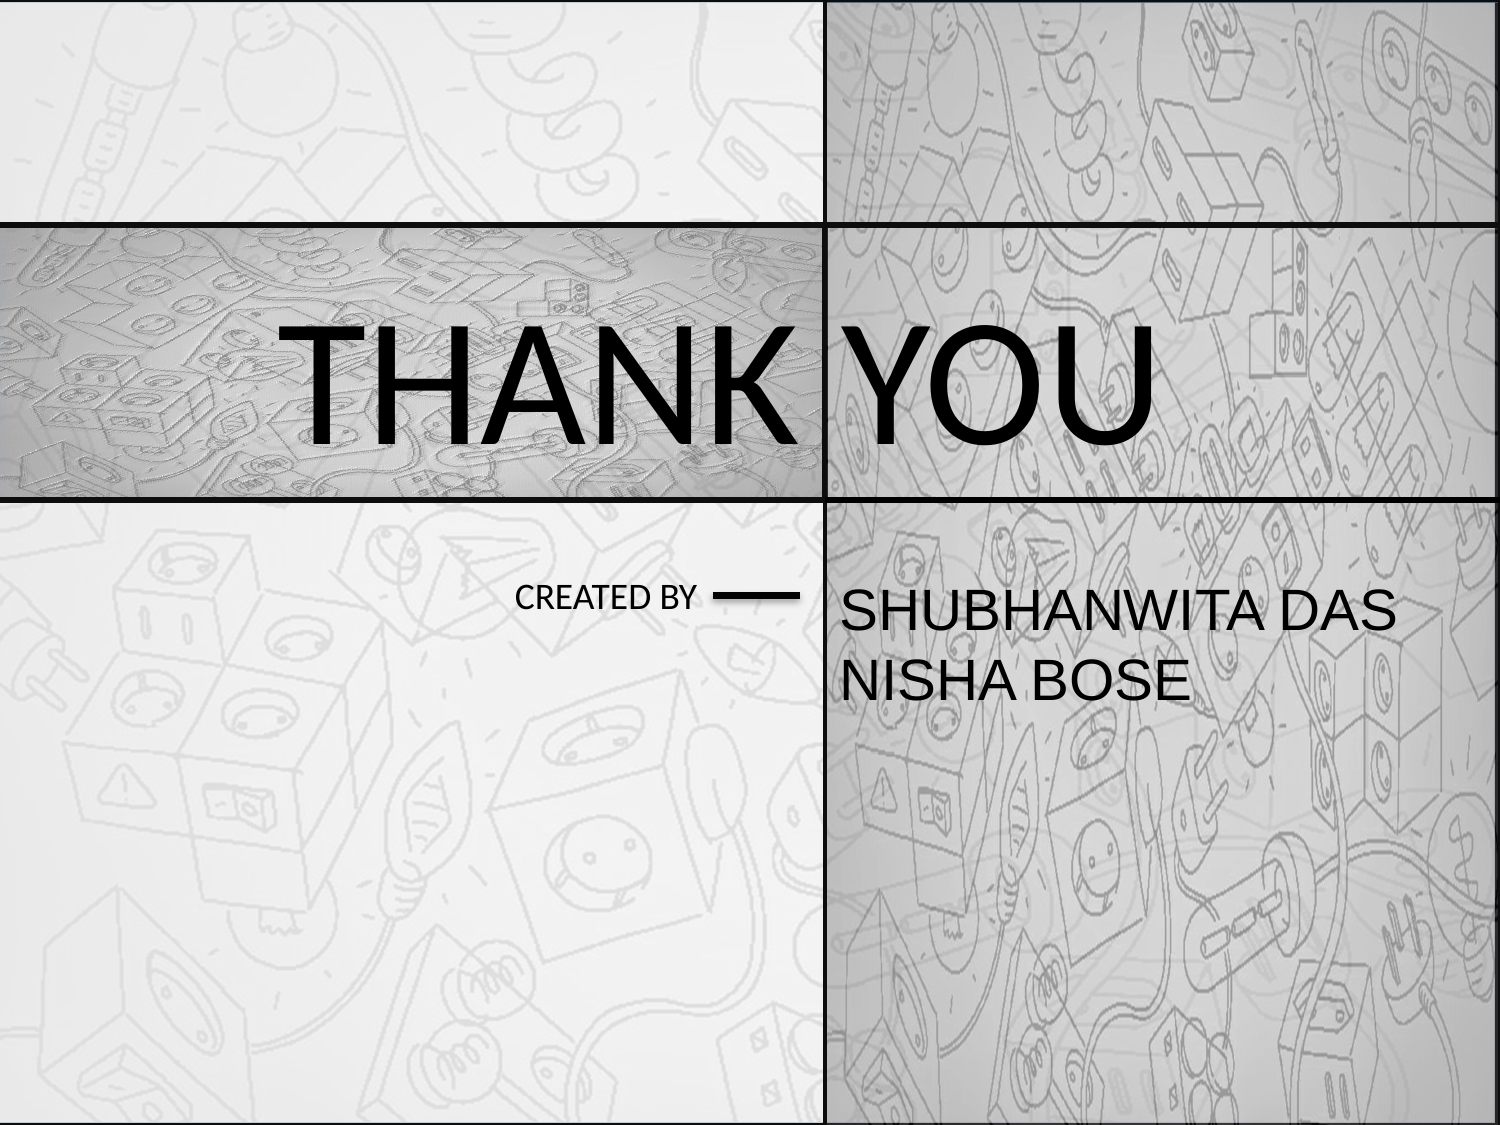

THANK YOU
CREATED BY
SHUBHANWITA DAS
NISHA BOSE